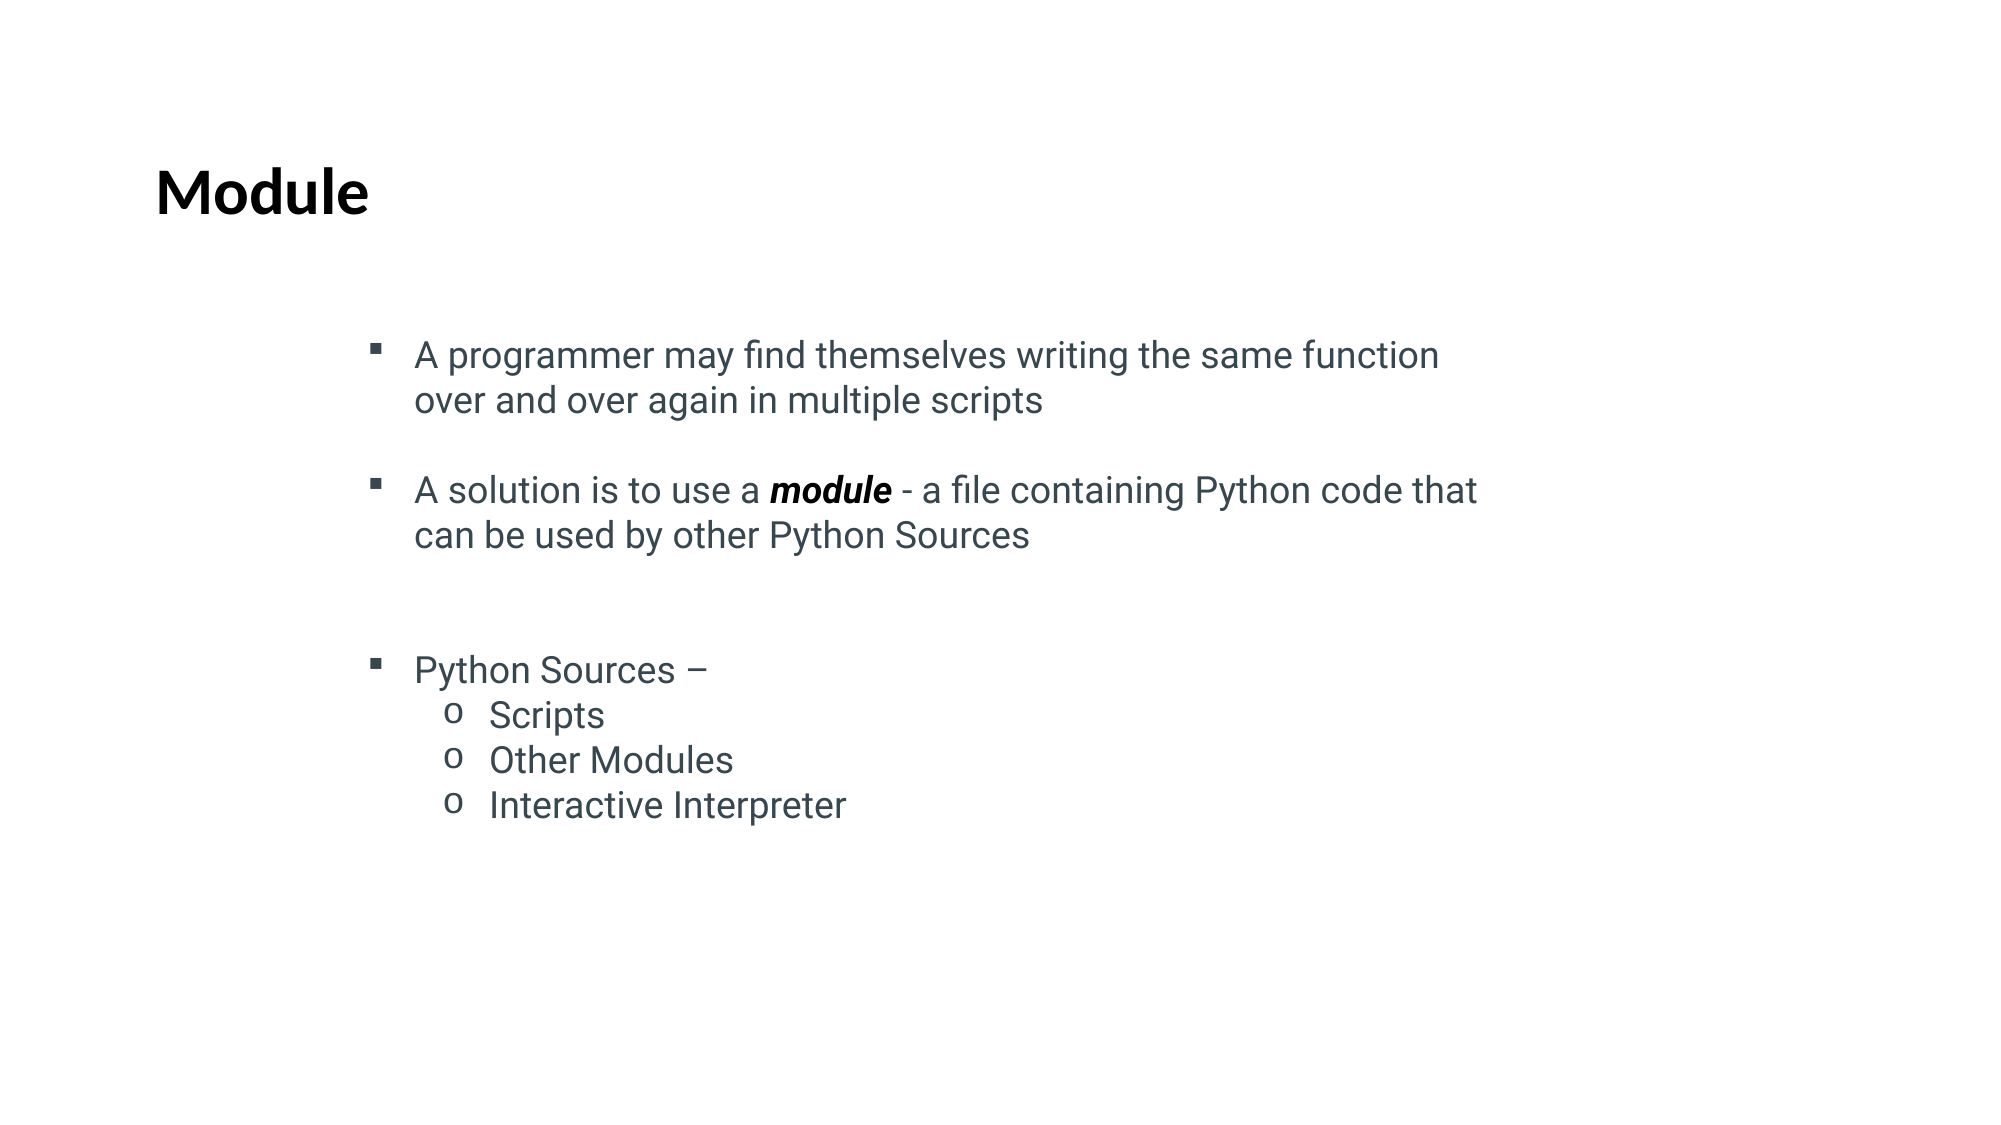

Module
A programmer may find themselves writing the same function over and over again in multiple scripts

A solution is to use a module - a file containing Python code that can be used by other Python Sources

Python Sources –
Scripts
Other Modules
Interactive Interpreter